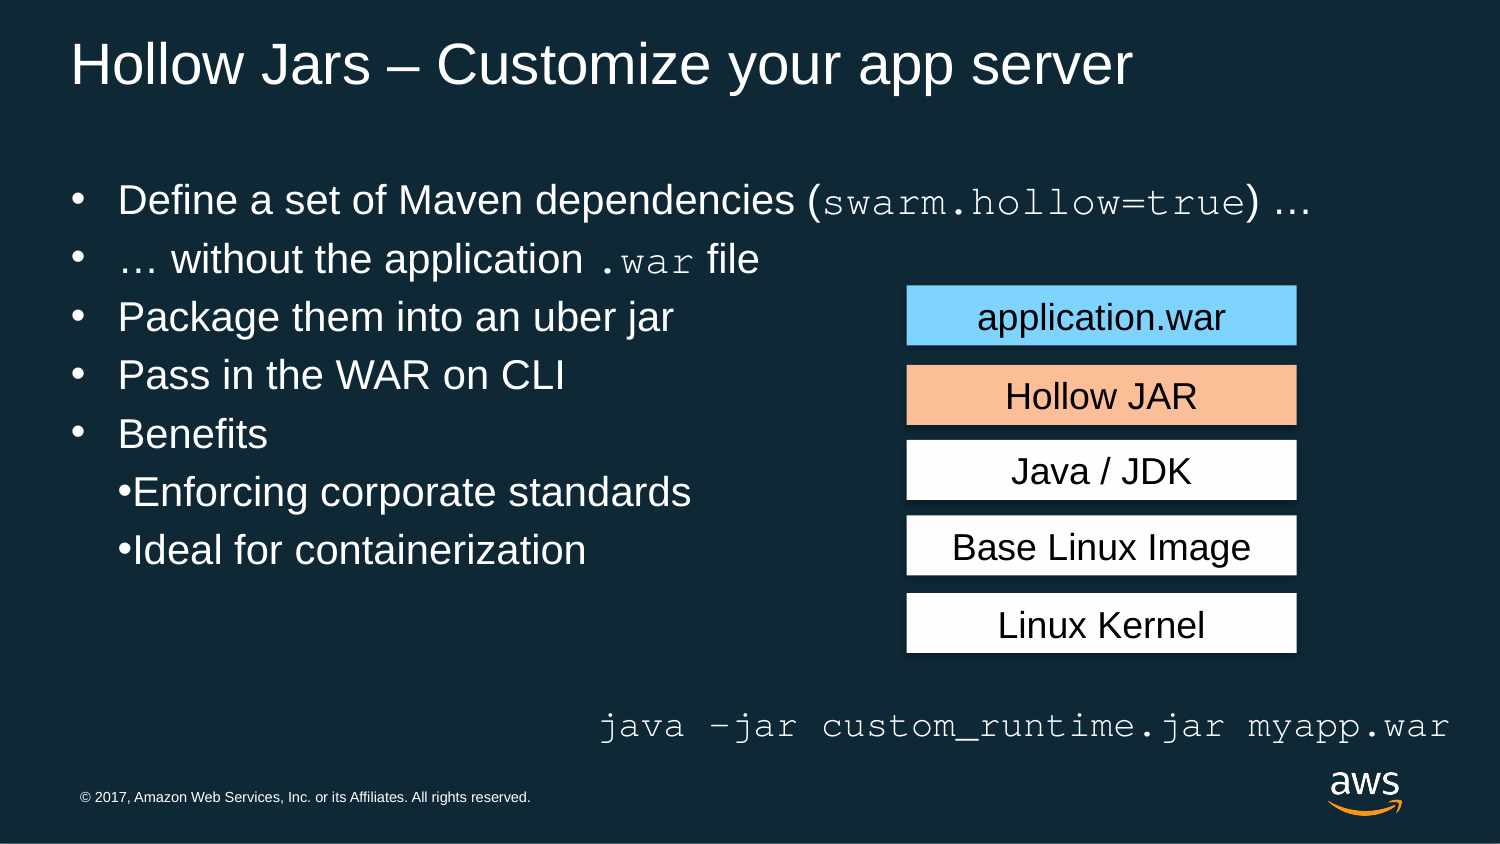

# Hollow Jars – Customize your app server
Define a set of Maven dependencies (swarm.hollow=true) …
… without the application .war file
Package them into an uber jar
Pass in the WAR on CLI
Benefits
Enforcing corporate standards
Ideal for containerization
application.war
Hollow JAR
Java / JDK
Base Linux Image
Linux Kernel
java -jar custom_runtime.jar myapp.war